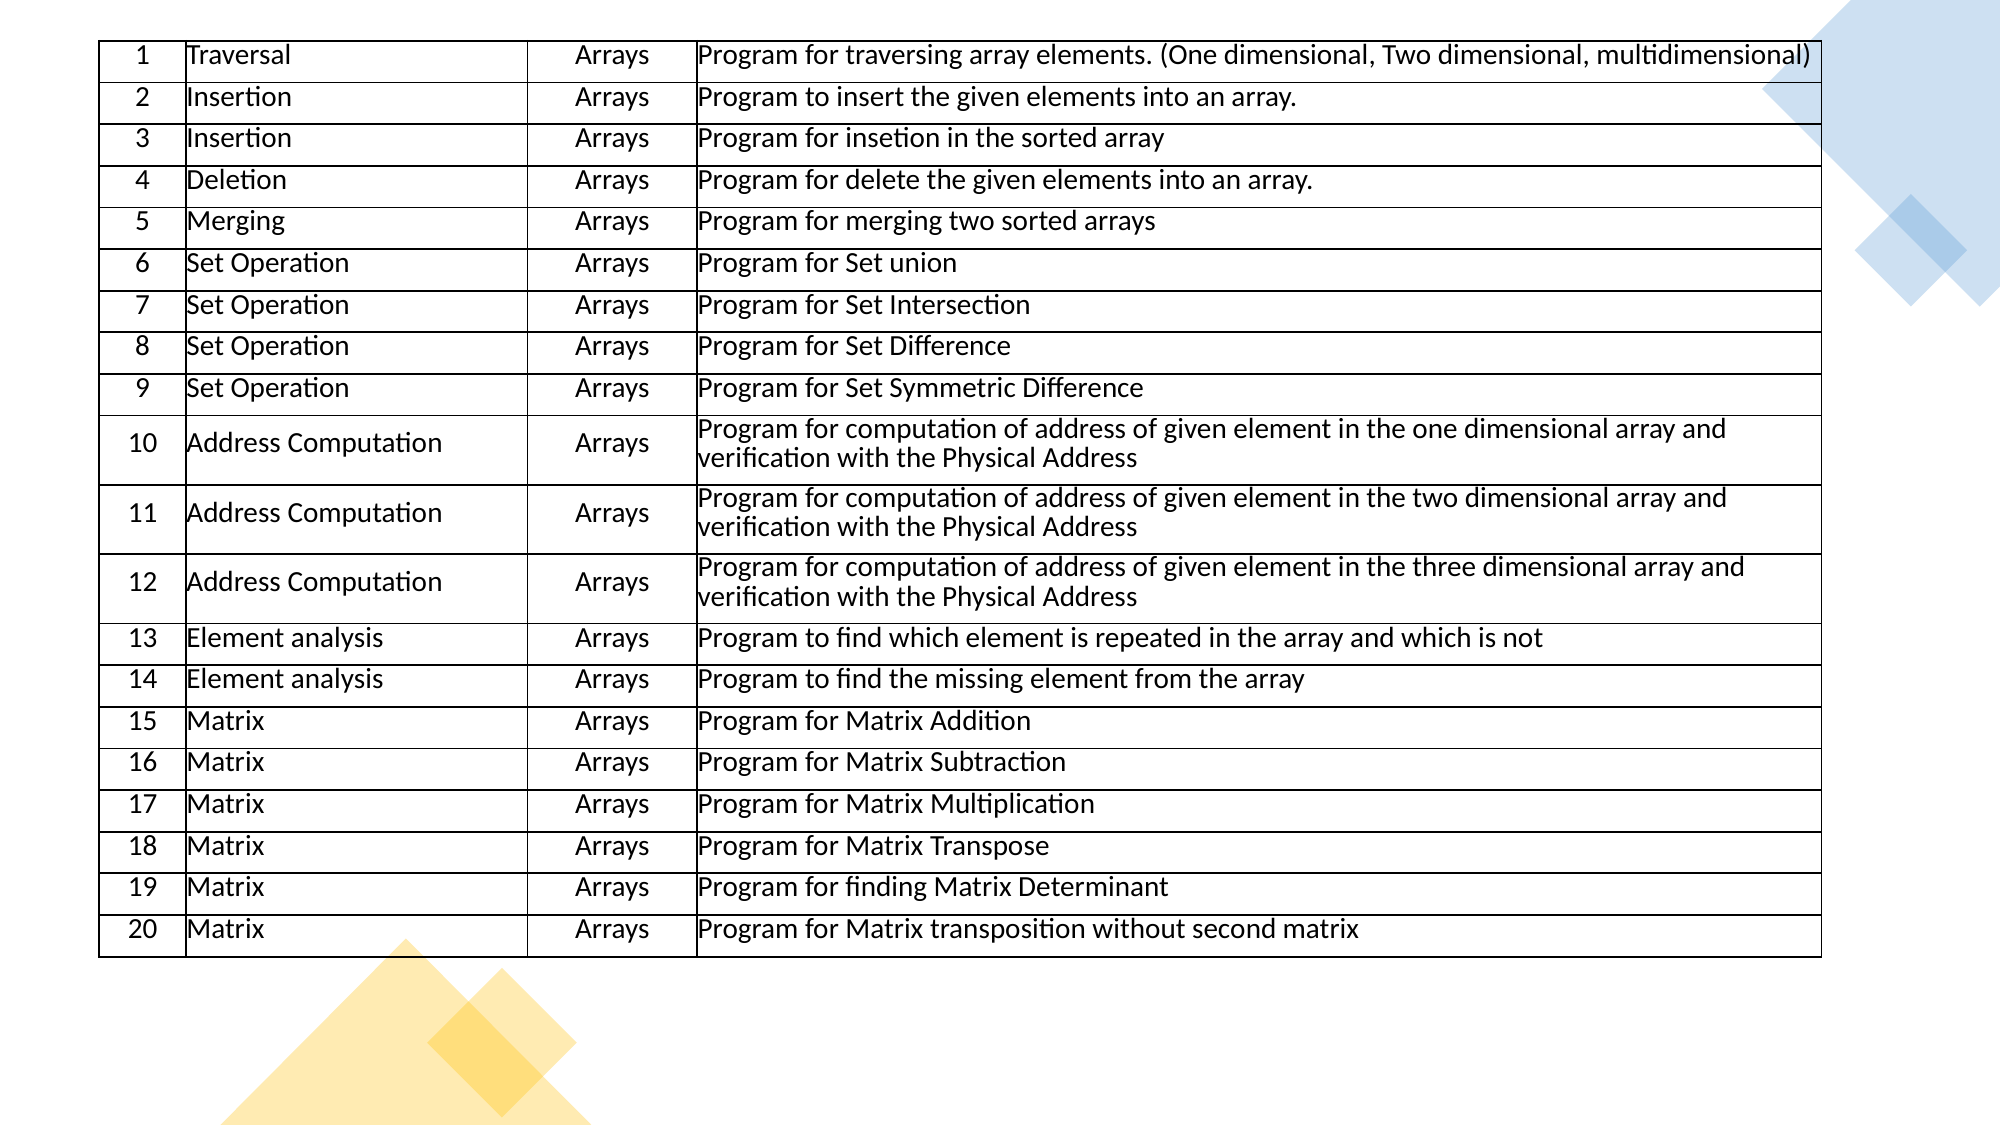

| 1 | Traversal | Arrays | Program for traversing array elements. (One dimensional, Two dimensional, multidimensional) |
| --- | --- | --- | --- |
| 2 | Insertion | Arrays | Program to insert the given elements into an array. |
| 3 | Insertion | Arrays | Program for insetion in the sorted array |
| 4 | Deletion | Arrays | Program for delete the given elements into an array. |
| 5 | Merging | Arrays | Program for merging two sorted arrays |
| 6 | Set Operation | Arrays | Program for Set union |
| 7 | Set Operation | Arrays | Program for Set Intersection |
| 8 | Set Operation | Arrays | Program for Set Difference |
| 9 | Set Operation | Arrays | Program for Set Symmetric Difference |
| 10 | Address Computation | Arrays | Program for computation of address of given element in the one dimensional array and verification with the Physical Address |
| 11 | Address Computation | Arrays | Program for computation of address of given element in the two dimensional array and verification with the Physical Address |
| 12 | Address Computation | Arrays | Program for computation of address of given element in the three dimensional array and verification with the Physical Address |
| 13 | Element analysis | Arrays | Program to find which element is repeated in the array and which is not |
| 14 | Element analysis | Arrays | Program to find the missing element from the array |
| 15 | Matrix | Arrays | Program for Matrix Addition |
| 16 | Matrix | Arrays | Program for Matrix Subtraction |
| 17 | Matrix | Arrays | Program for Matrix Multiplication |
| 18 | Matrix | Arrays | Program for Matrix Transpose |
| 19 | Matrix | Arrays | Program for finding Matrix Determinant |
| 20 | Matrix | Arrays | Program for Matrix transposition without second matrix |